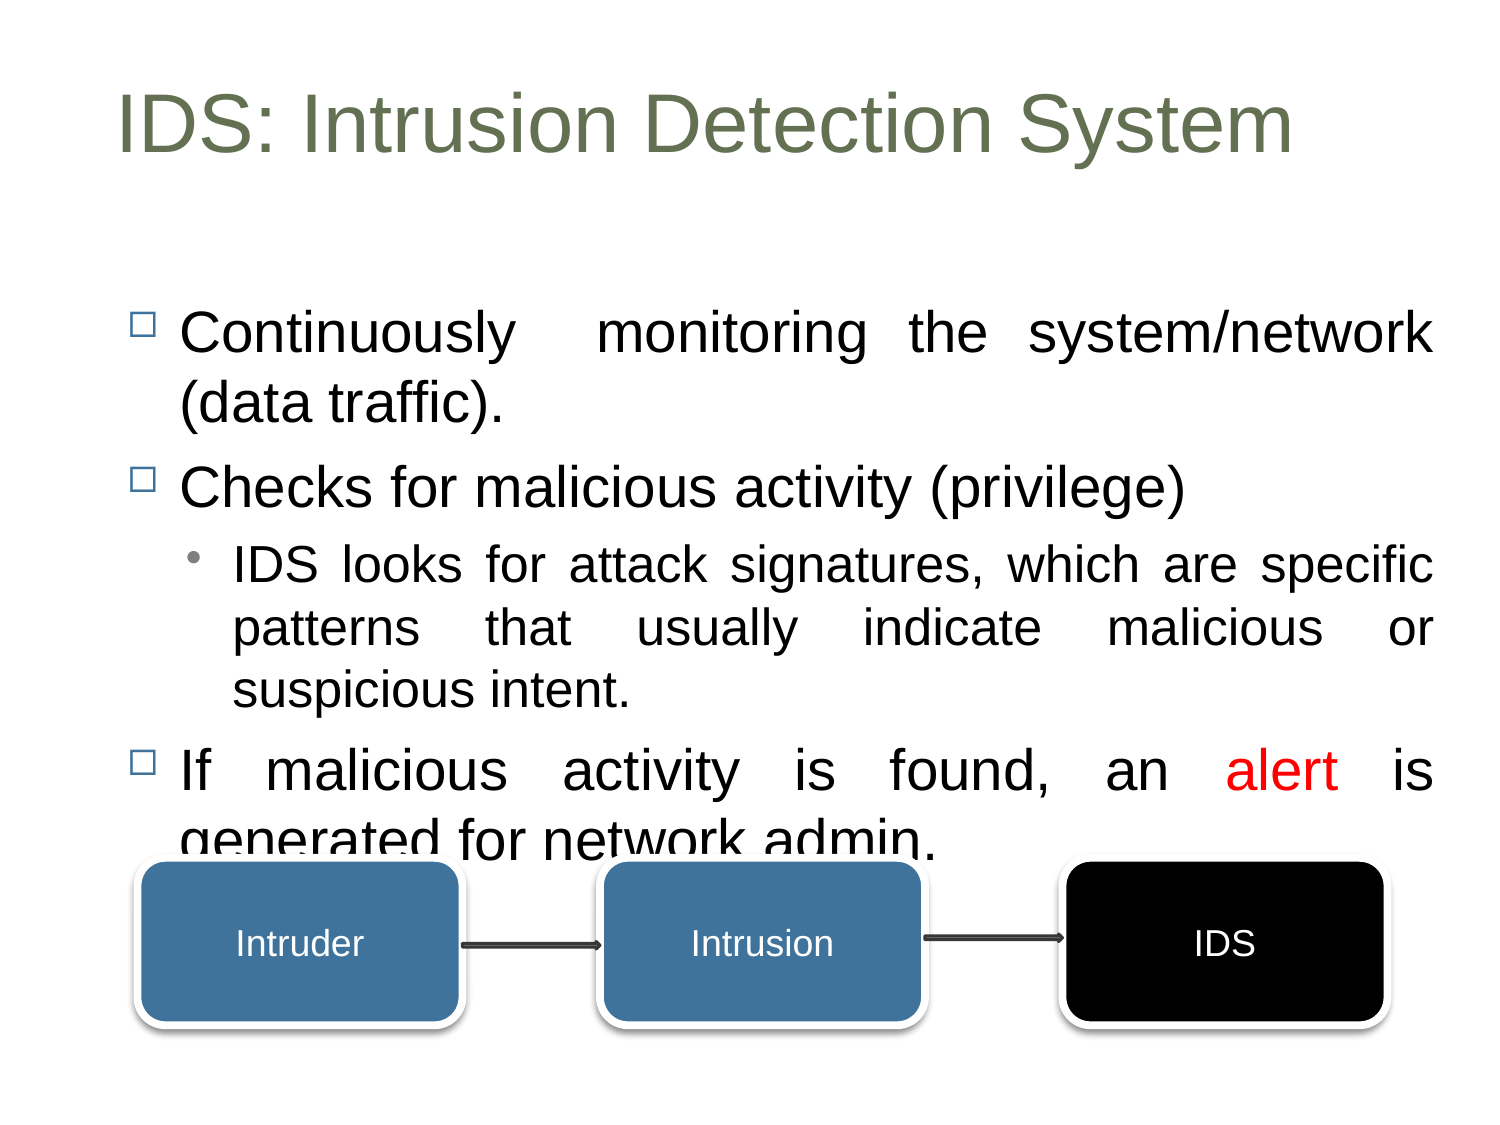

# IDS: Intrusion Detection System
12
Continuously  monitoring the system/network (data traffic).
Checks for malicious activity (privilege)
IDS looks for attack signatures, which are specific patterns that usually indicate malicious or suspicious intent.
If malicious activity is found, an alert is generated for network admin.

Intruder
Intrusion
IDS